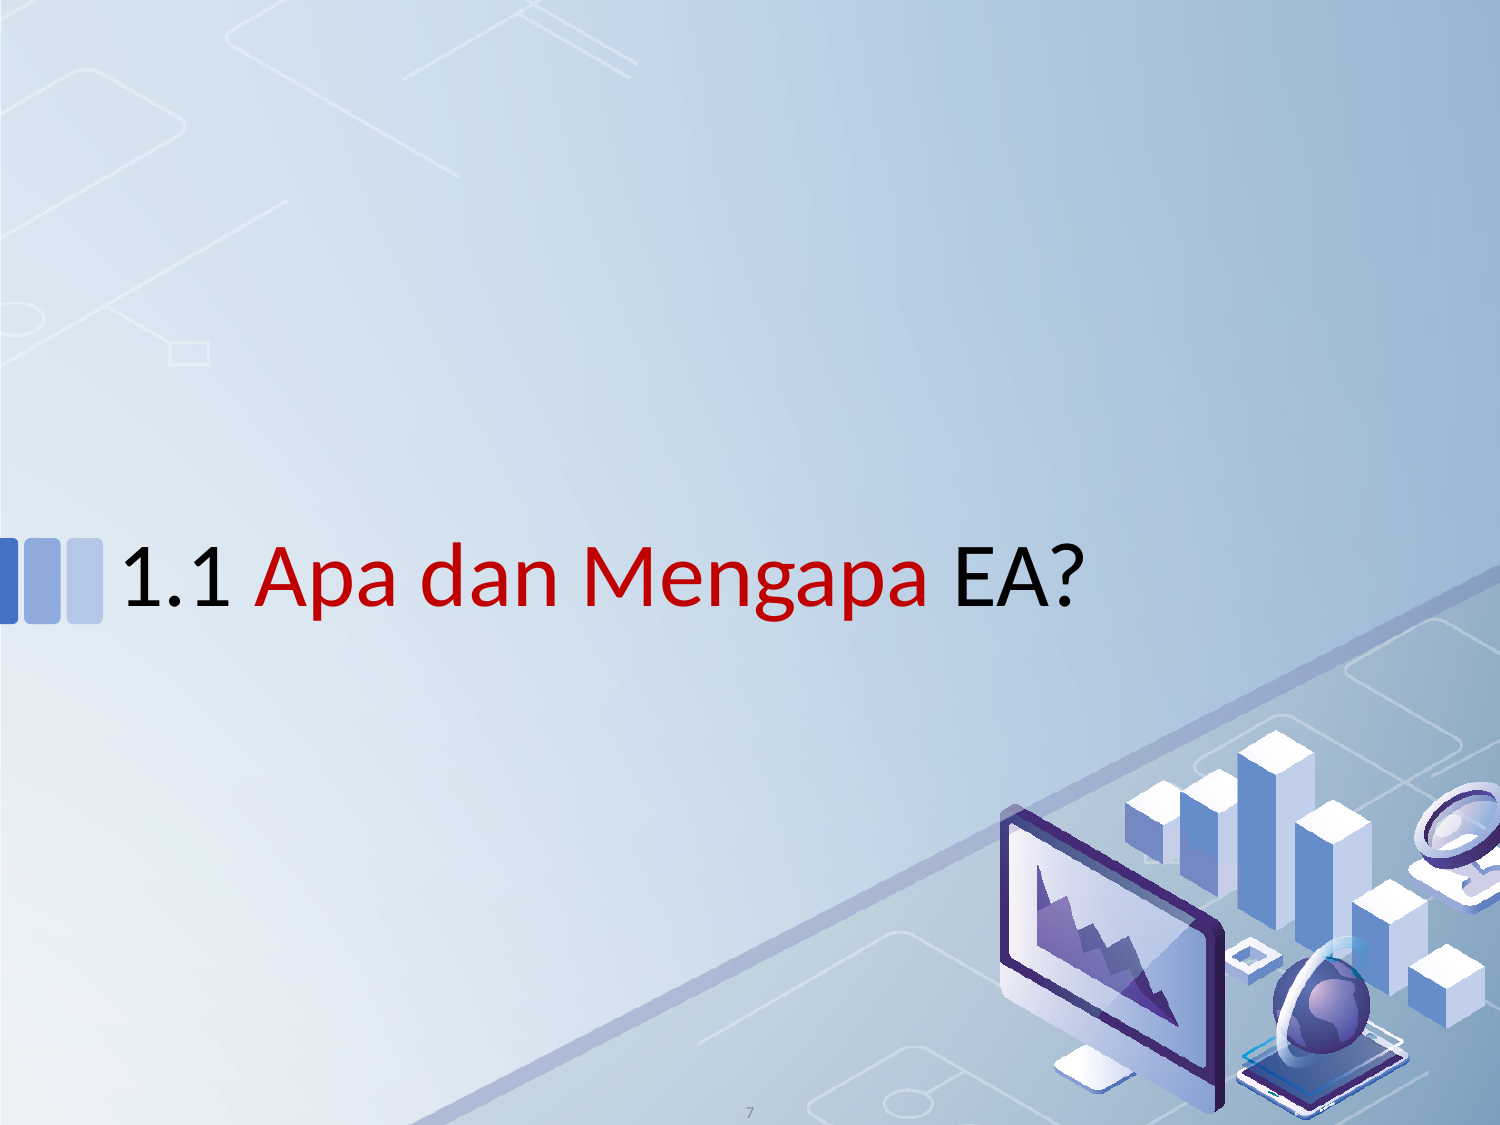

# 1.1 Apa dan Mengapa EA?

7